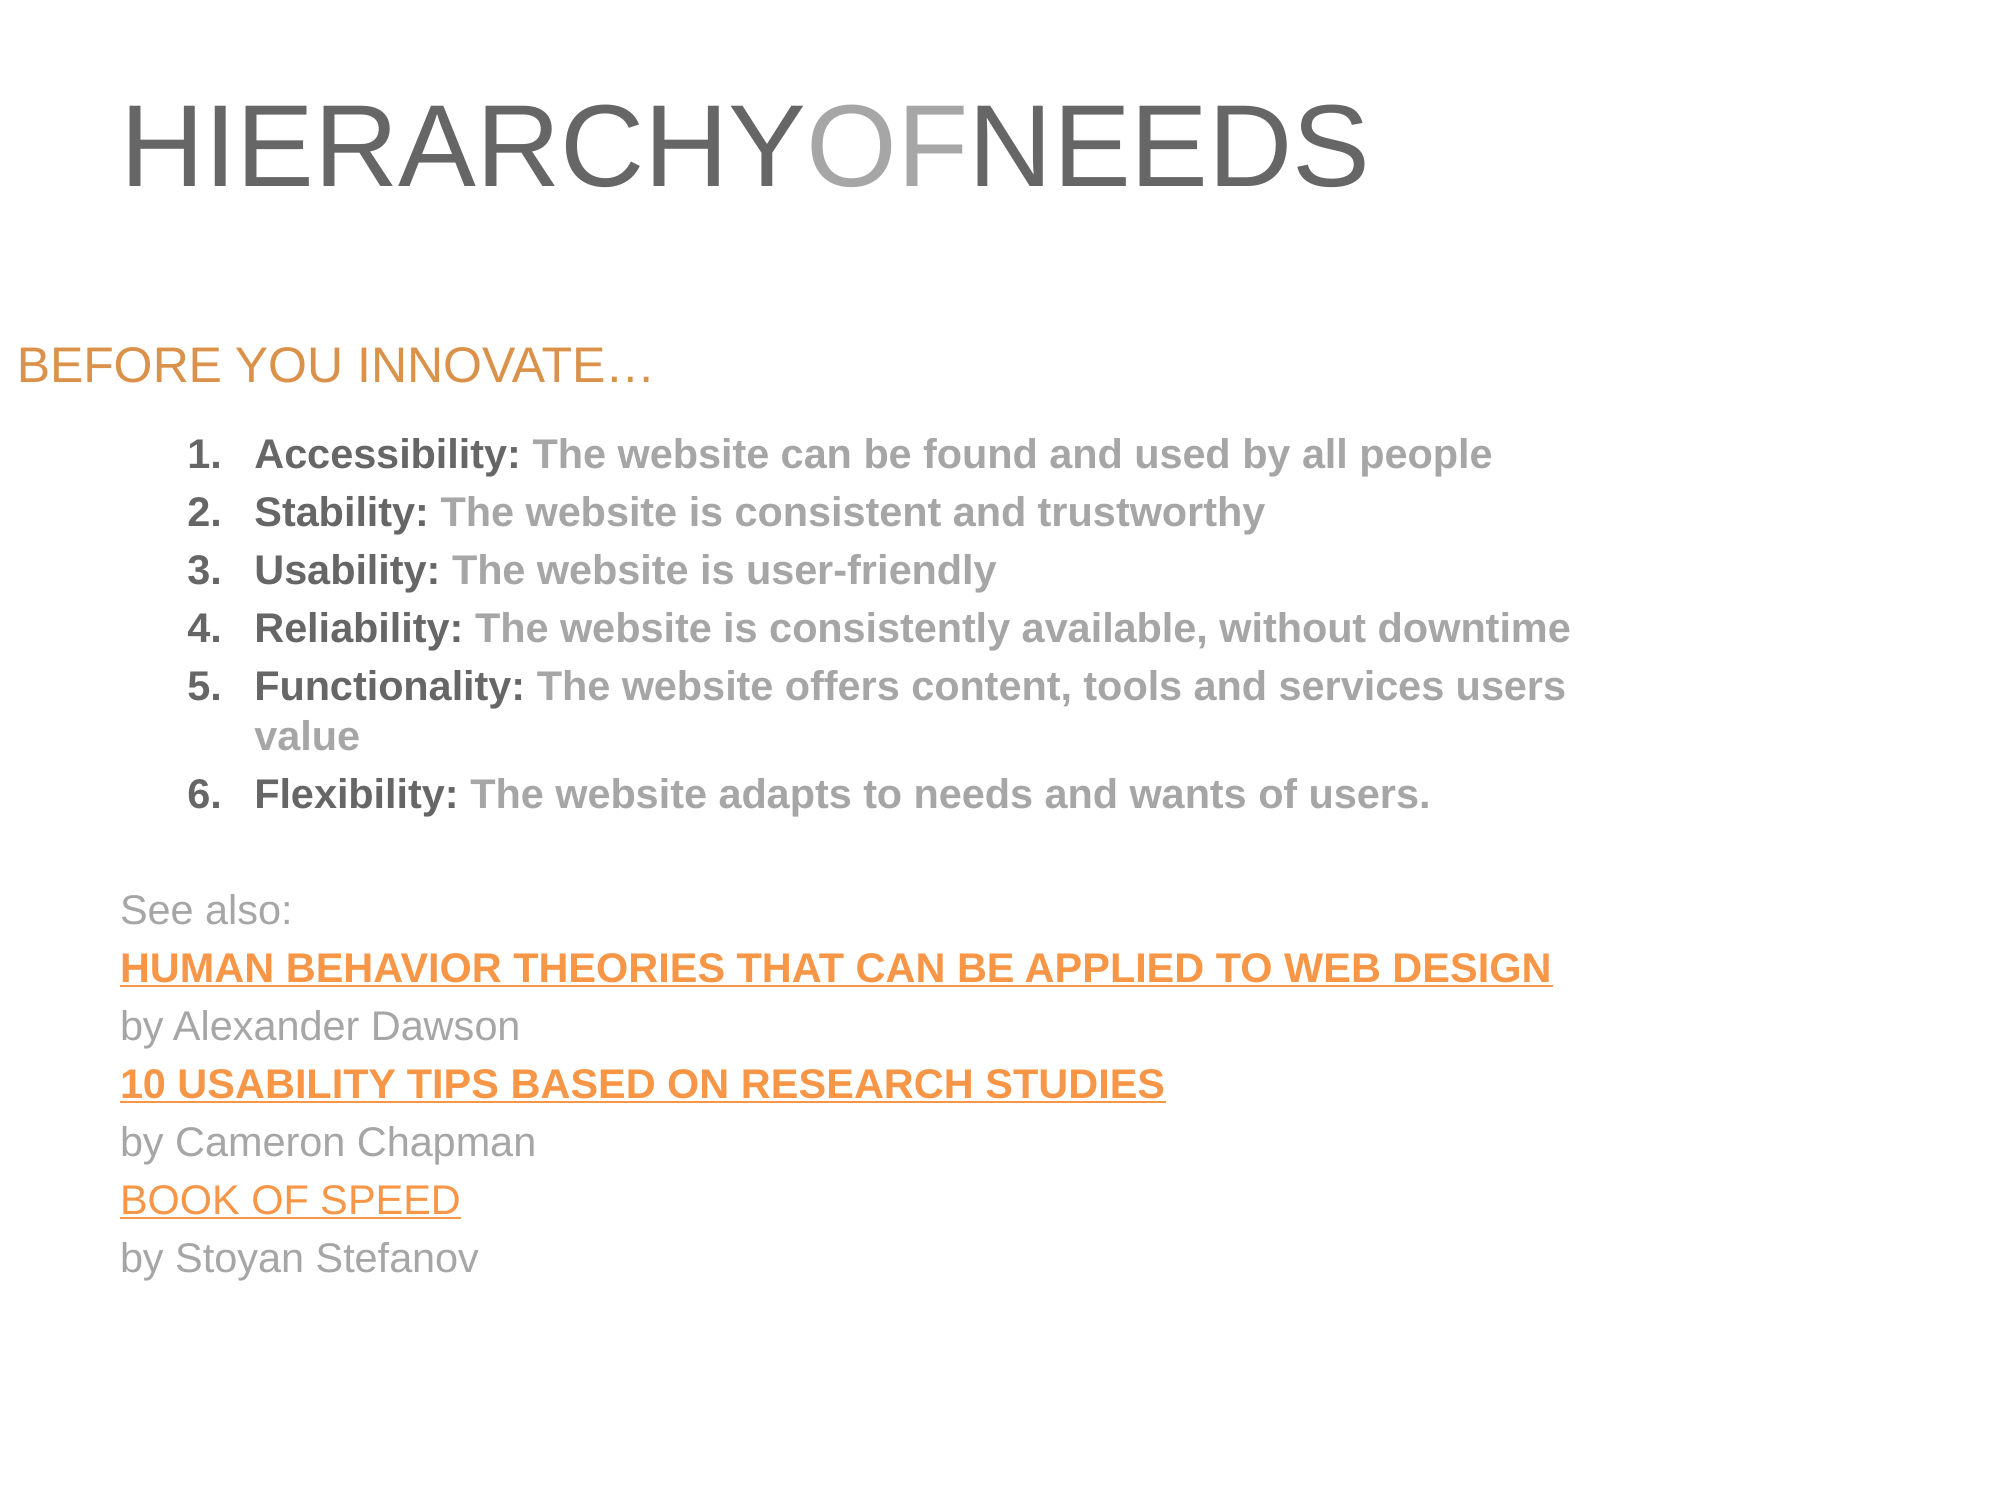

HIERARCHYOFNEEDS

BEFORE YOU INNOVATE…
Accessibility: The website can be found and used by all people
Stability: The website is consistent and trustworthy
Usability: The website is user-friendly
Reliability: The website is consistently available, without downtime
Functionality: The website offers content, tools and services users value
Flexibility: The website adapts to needs and wants of users.

See also:
Human Behavior Theories That Can be Applied to Web Design
by Alexander Dawson
10 Usability Tips Based on Research Studies
by Cameron Chapman
Book of Speed
by Stoyan Stefanov